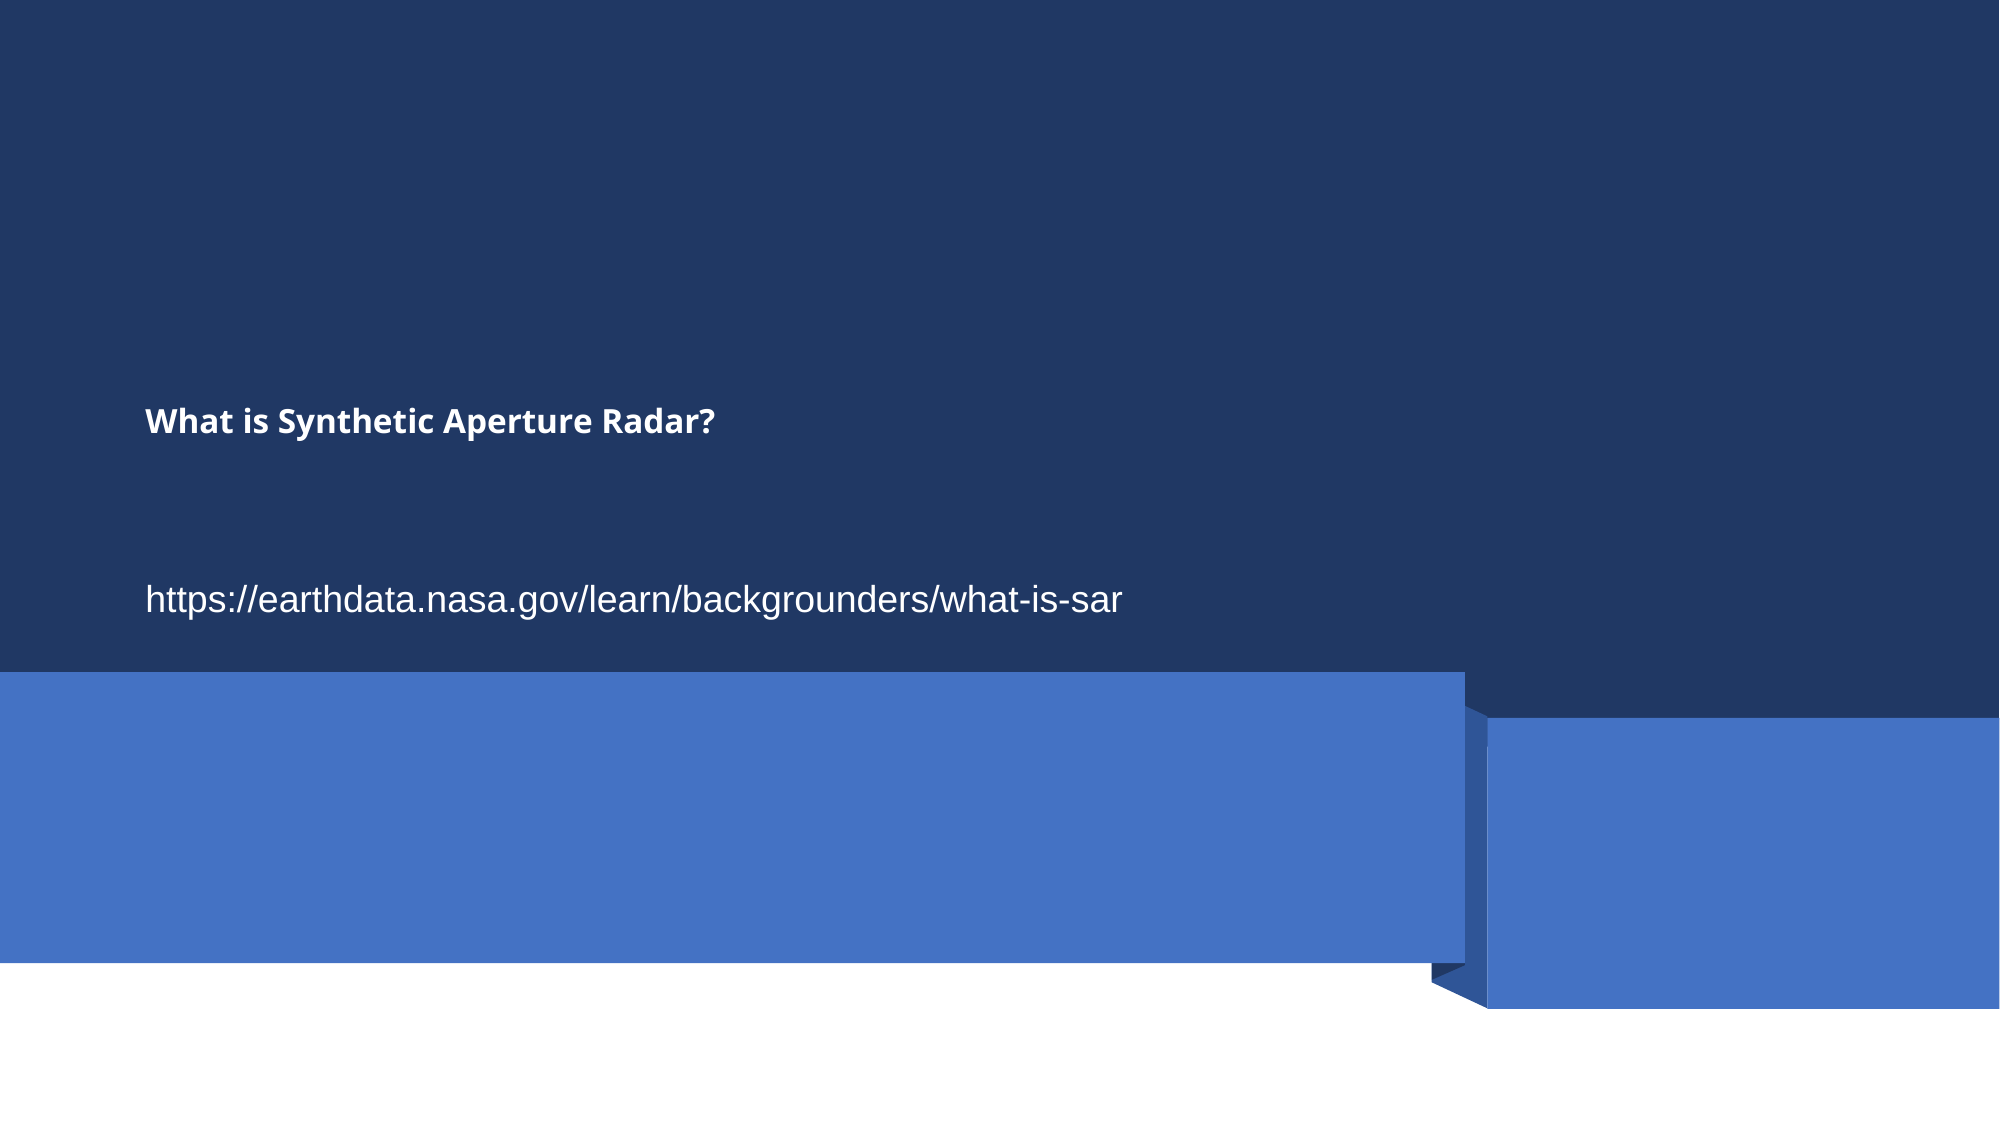

# What is Synthetic Aperture Radar? https://earthdata.nasa.gov/learn/backgrounders/what-is-sar